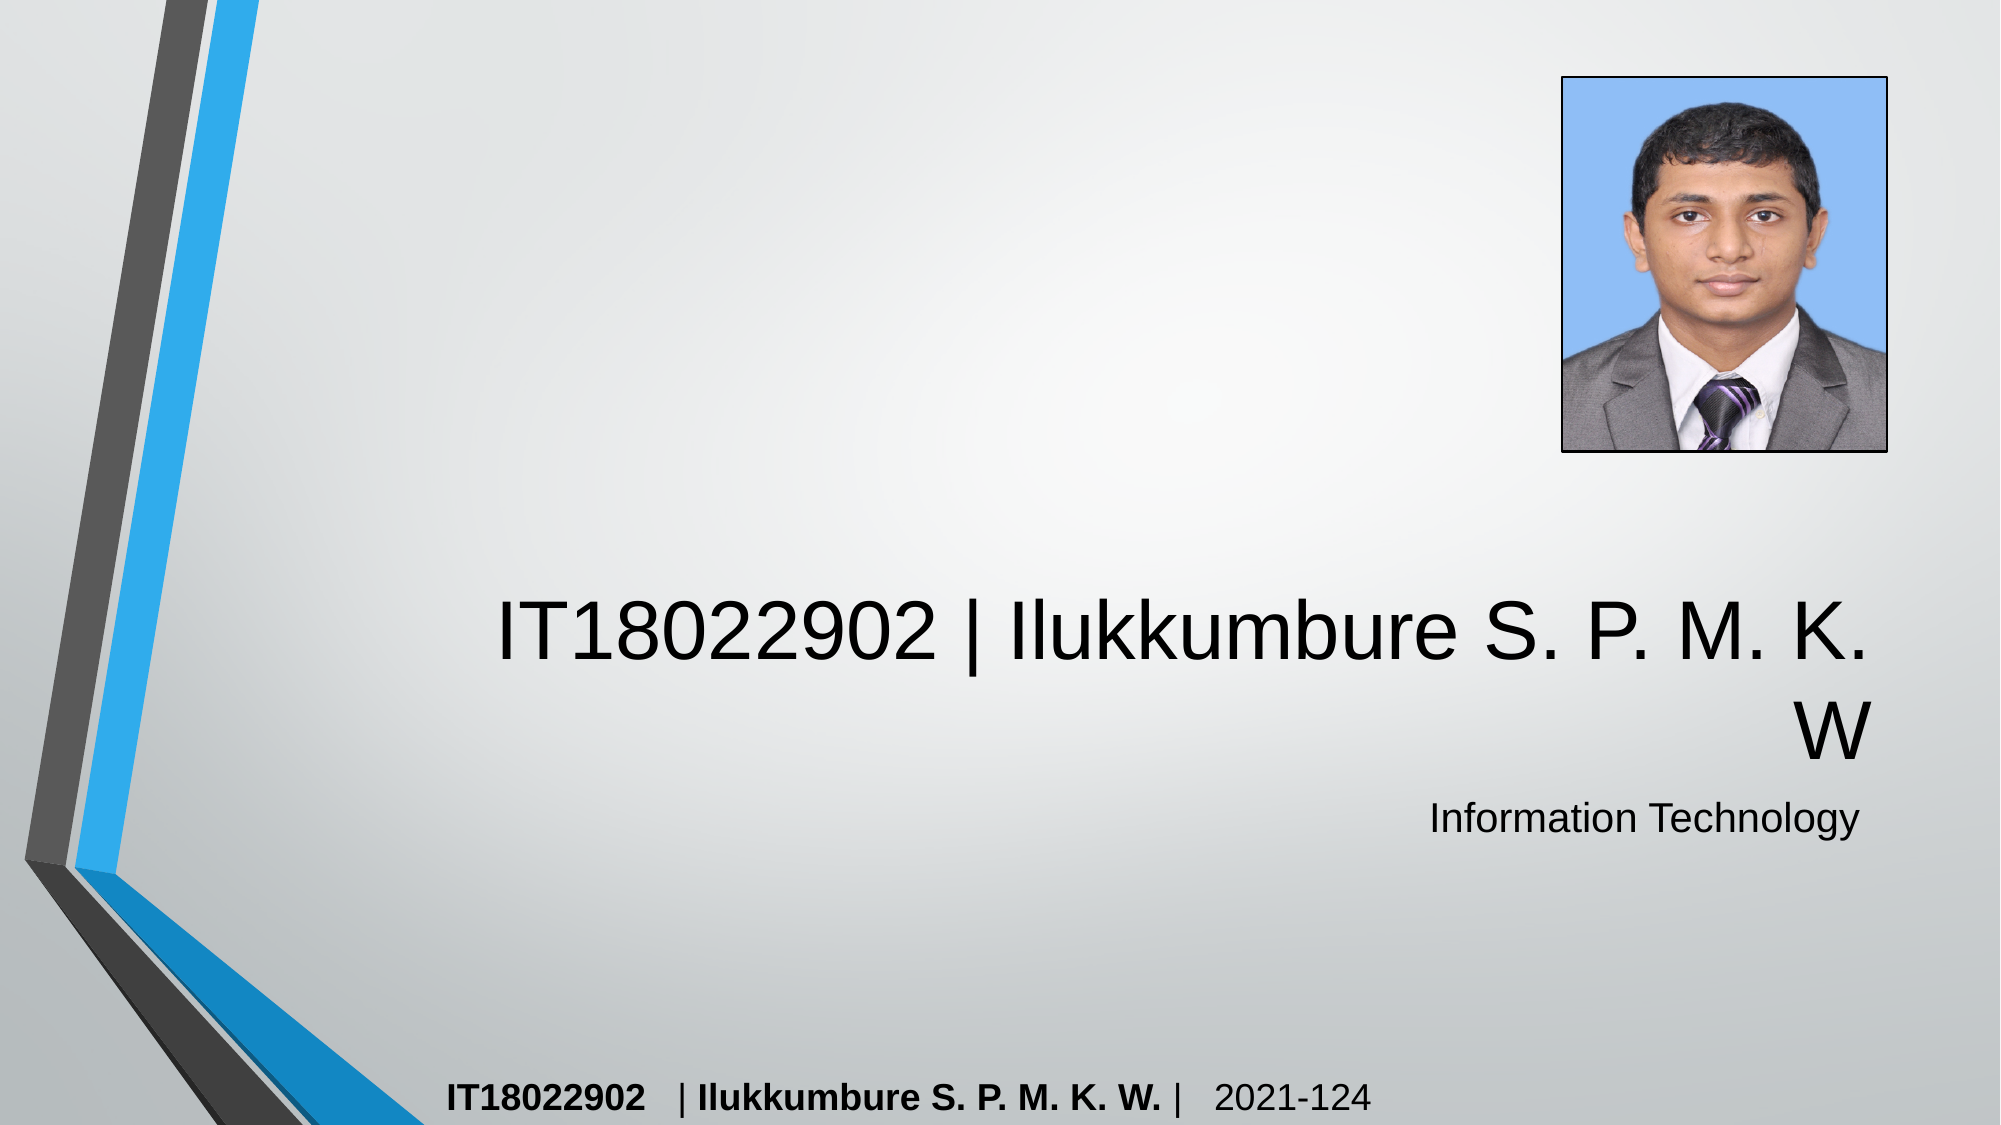

# IT18022902 | Ilukkumbure S. P. M. K. W
Information Technology
IT18022902   | Ilukkumbure S. P. M. K. W. |   2021-124